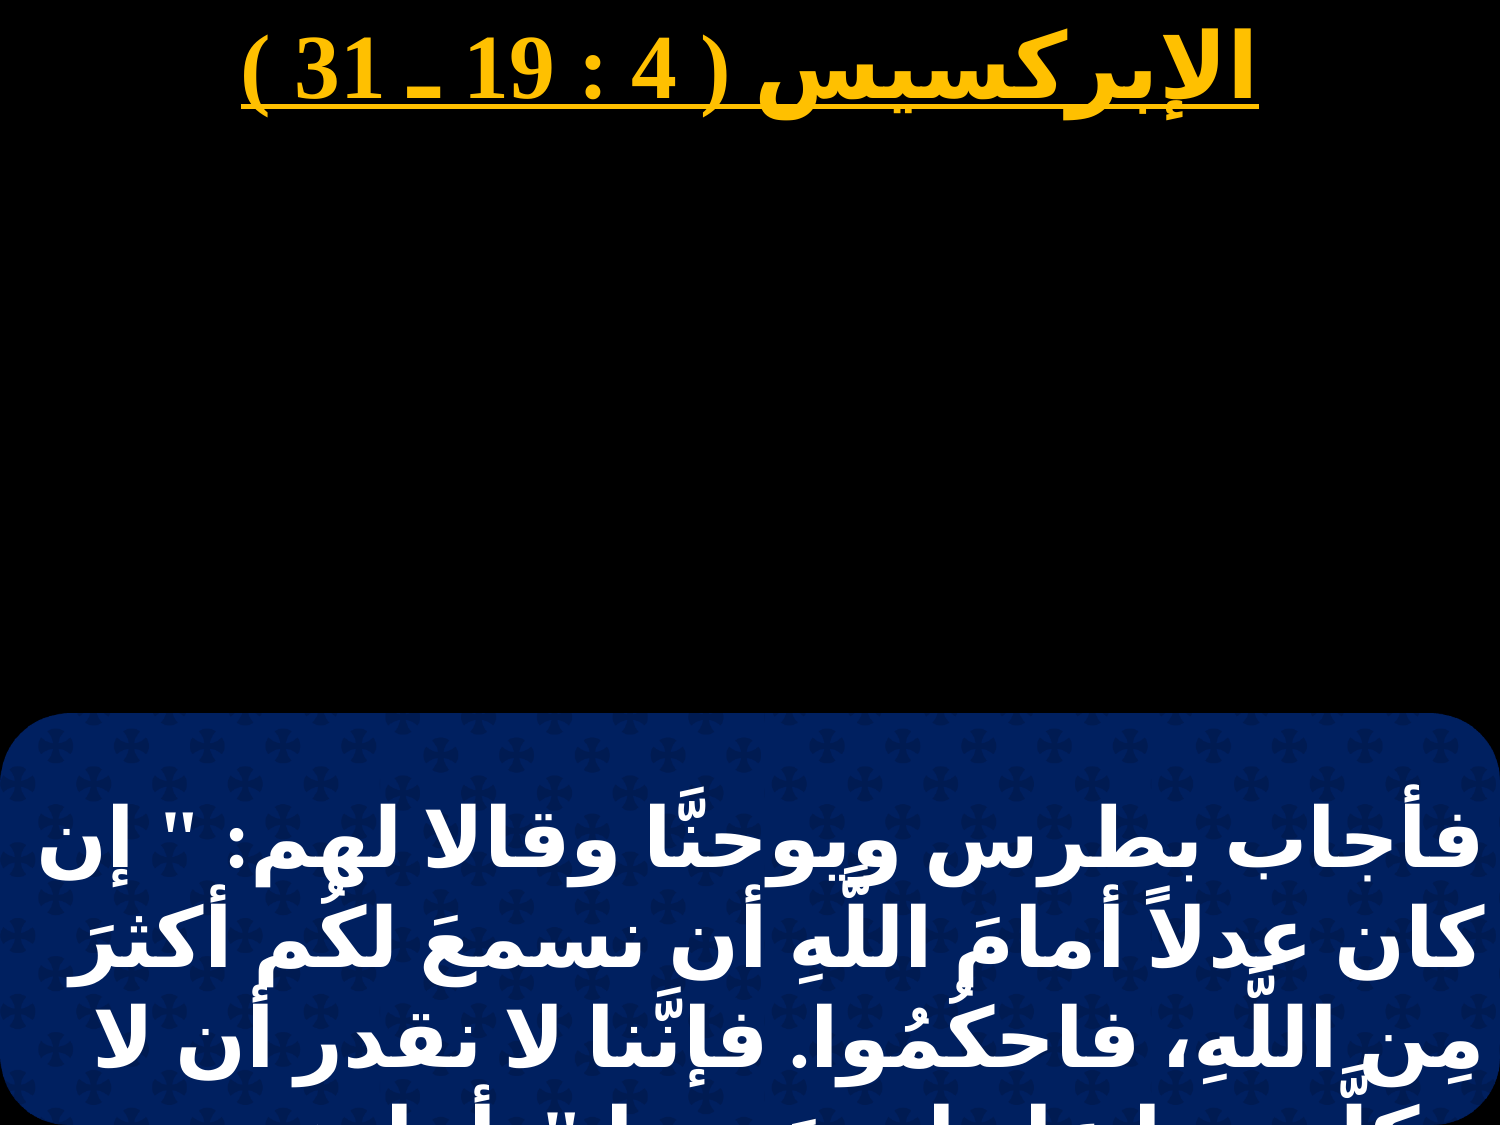

الإبركسيس ( 4 : 19 ـ 31 )
فأجاب بطرس ويوحنَّا وقالا لهم: " إن كان عدلاً أمامَ اللَّهِ أن نسمعَ لكُم أكثرَ مِن اللَّهِ، فاحكُمُوا. فإنَّنا لا نقدر أن لا نتكلَّم بما عاينا وسَمِعنا ". أما هم